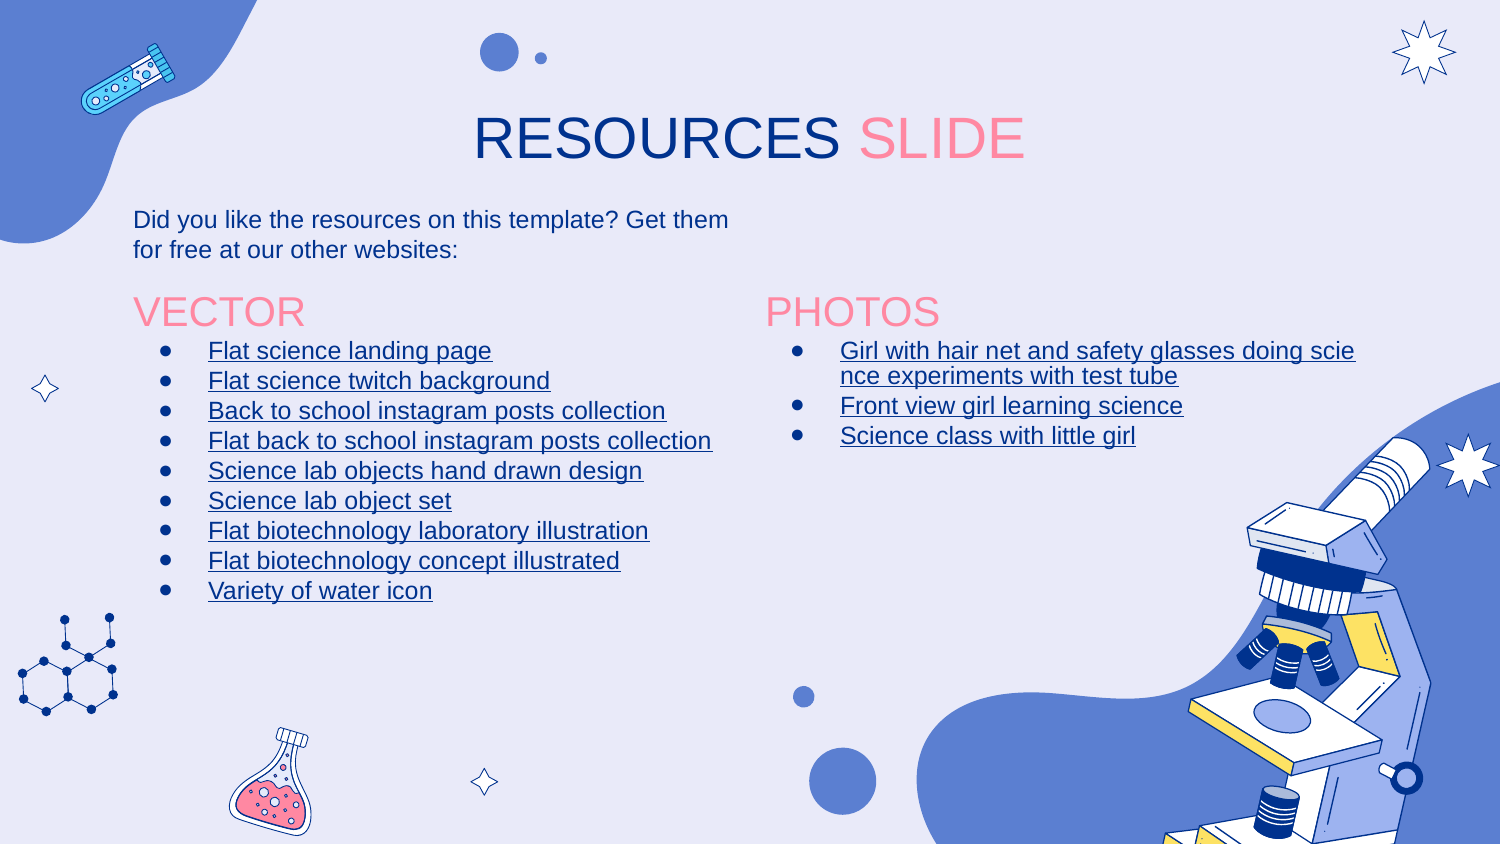

# RESOURCES SLIDE
Did you like the resources on this template? Get them for free at our other websites:
VECTOR
Flat science landing page
Flat science twitch background
Back to school instagram posts collection
Flat back to school instagram posts collection
Science lab objects hand drawn design
Science lab object set
Flat biotechnology laboratory illustration
Flat biotechnology concept illustrated
Variety of water icon
PHOTOS
Girl with hair net and safety glasses doing science experiments with test tube
Front view girl learning science
Science class with little girl